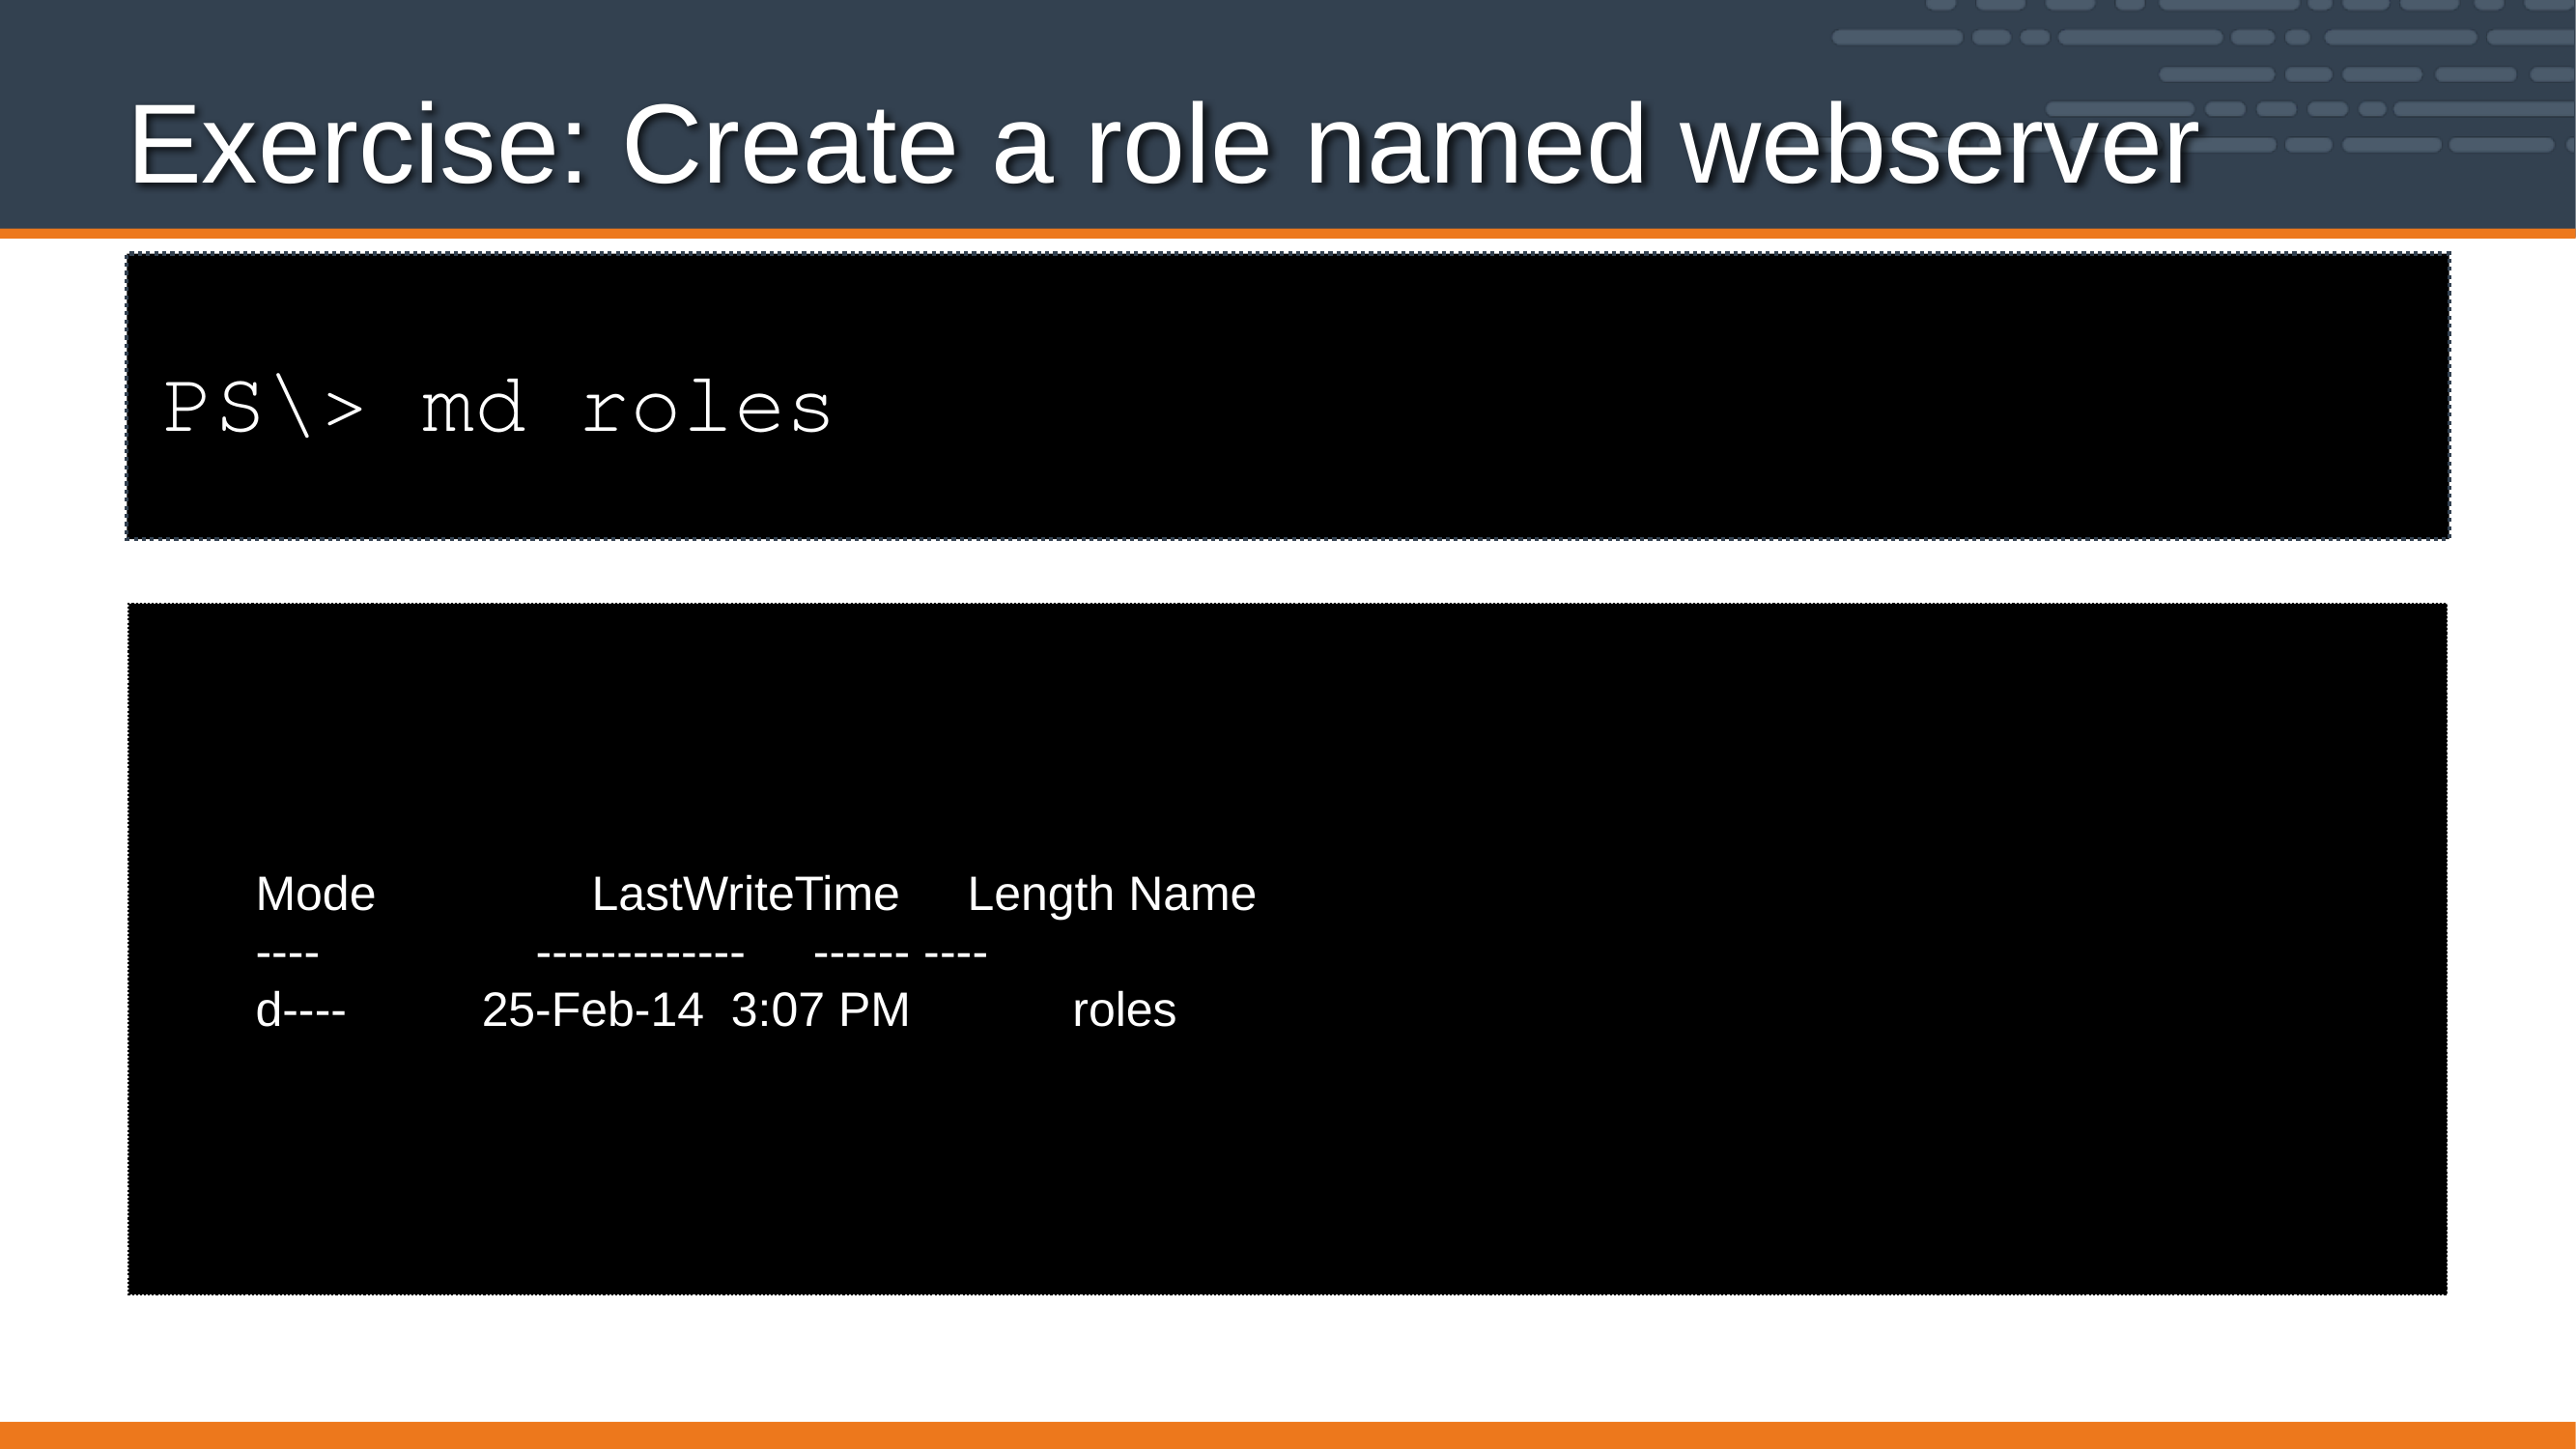

# Exercise: Create a role named webserver

PS\> md roles

Mode                LastWriteTime     Length Name
----                -------------     ------ ----
d----          25-Feb-14  3:07 PM            roles